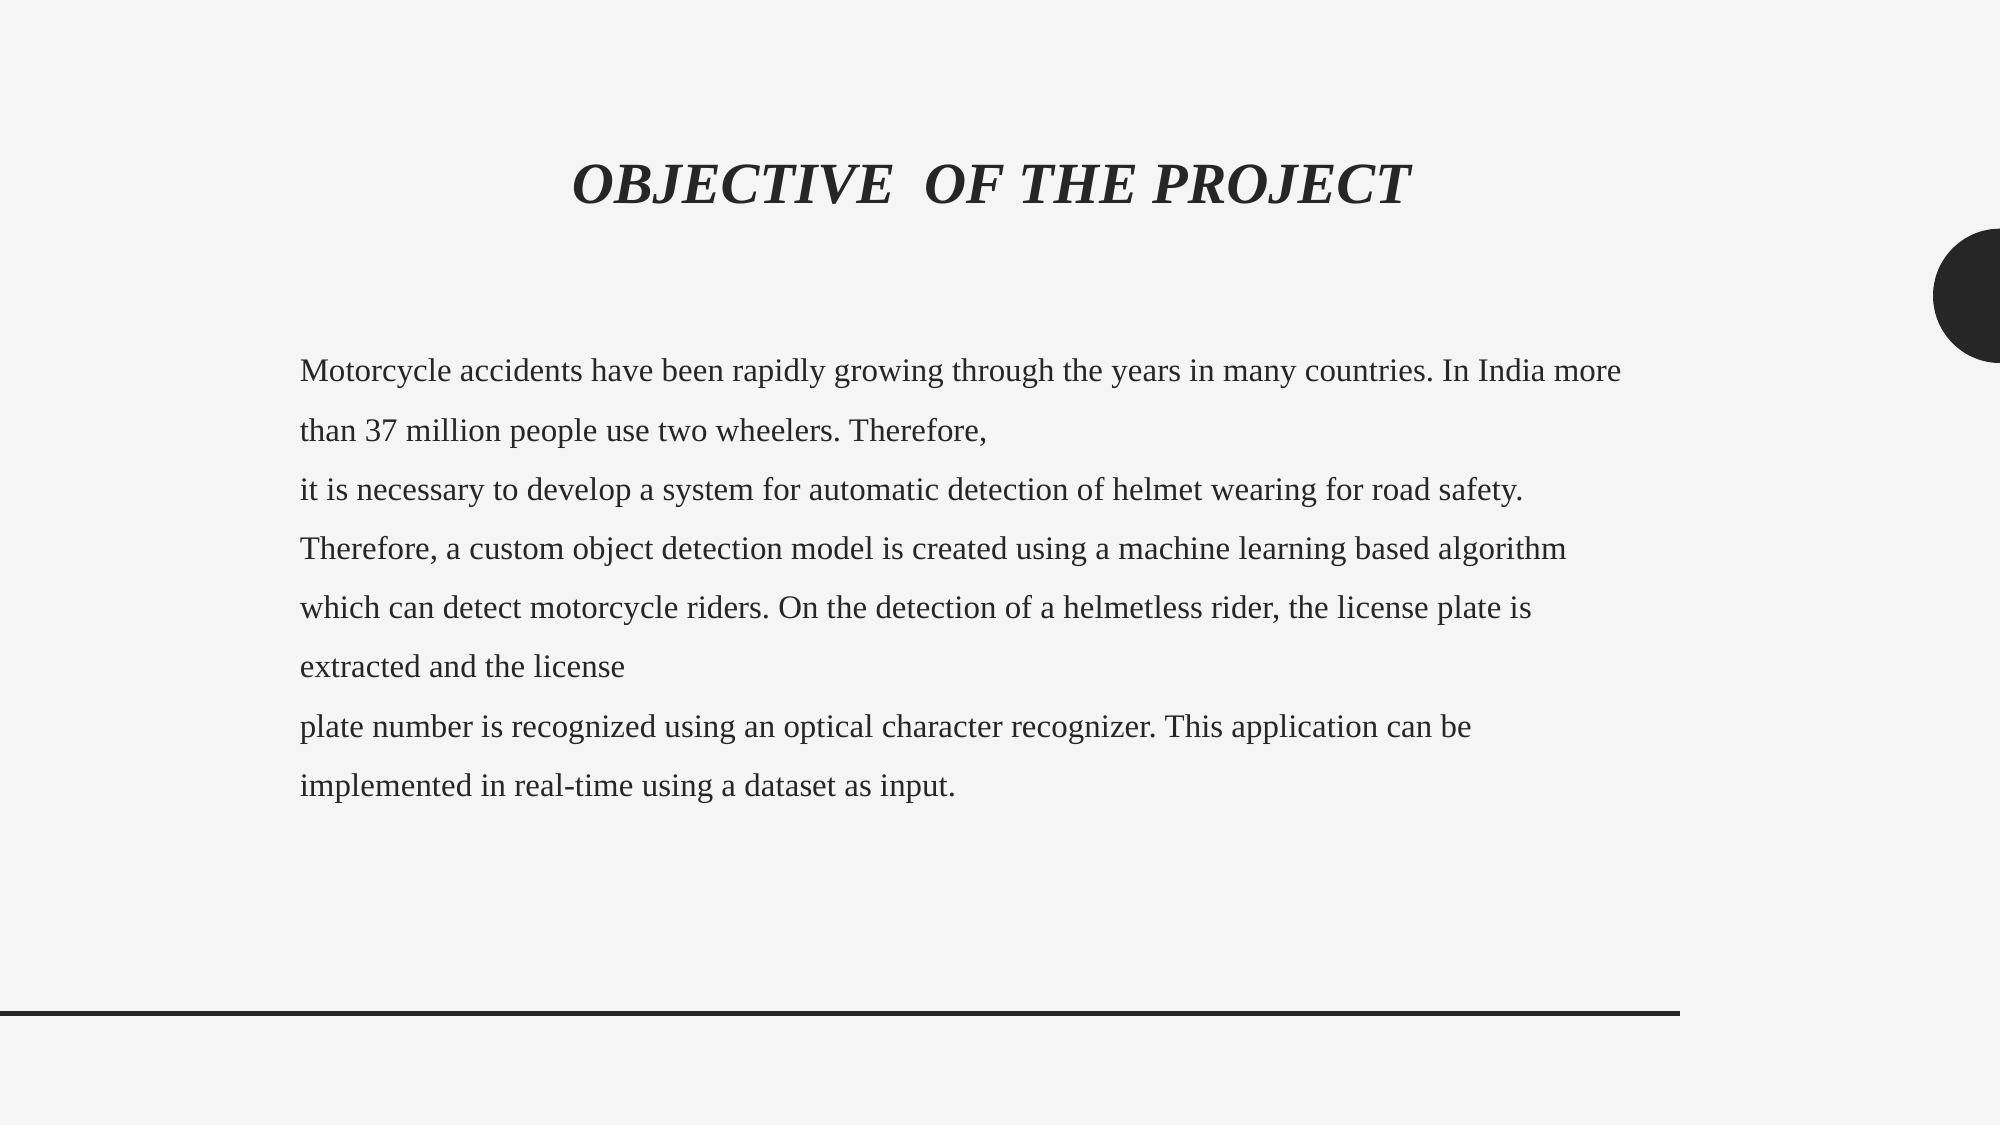

OBJECTIVE  OF THE PROJECT
# Motorcycle accidents have been rapidly growing through the years in many countries. In India more than 37 million people use two wheelers. Therefore, it is necessary to develop a system for automatic detection of helmet wearing for road safety. Therefore, a custom object detection model is created using a machine learning based algorithm which can detect motorcycle riders. On the detection of a helmetless rider, the license plate is extracted and the license plate number is recognized using an optical character recognizer. This application can be implemented in real-time using a dataset as input.